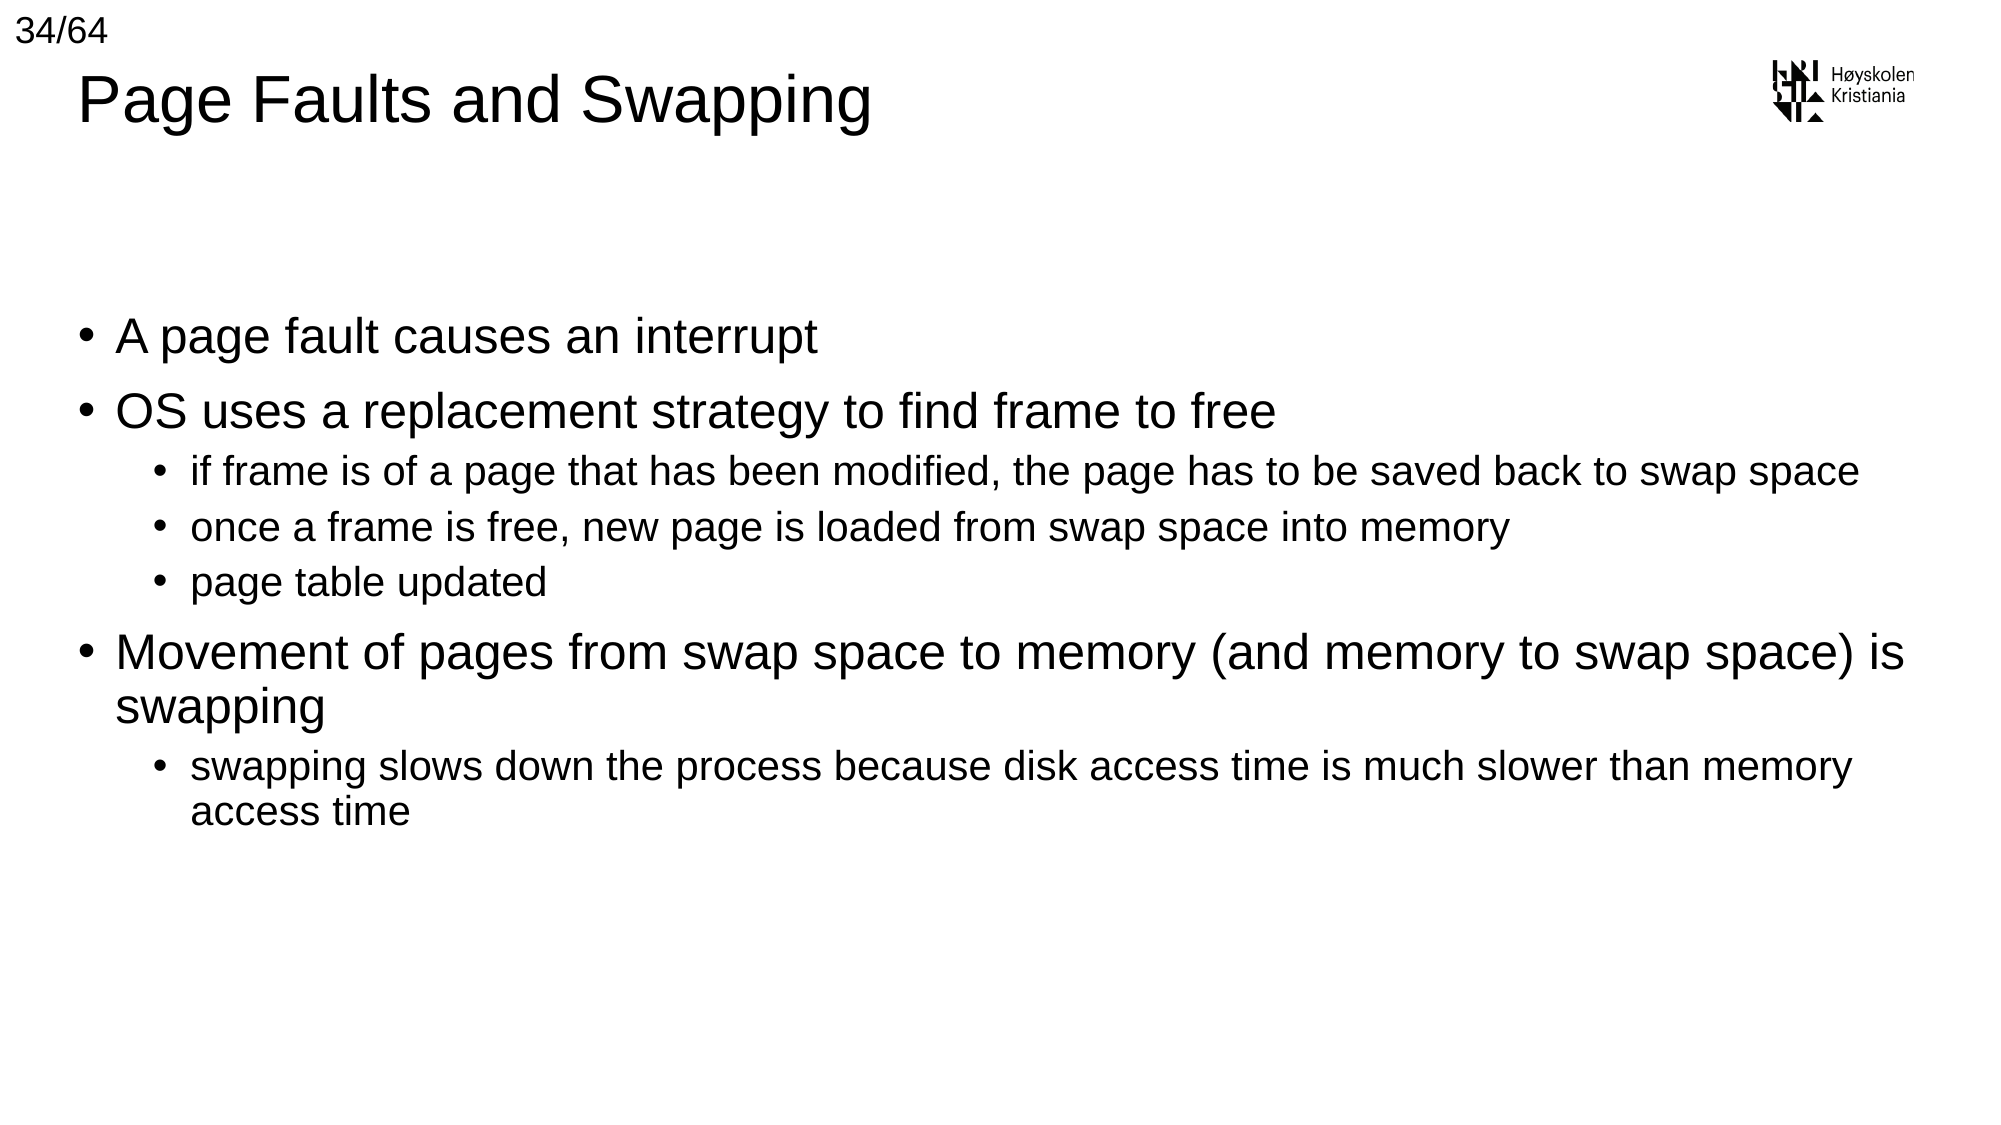

34/64
# Page Faults and Swapping
A page fault causes an interrupt
OS uses a replacement strategy to find frame to free
if frame is of a page that has been modified, the page has to be saved back to swap space
once a frame is free, new page is loaded from swap space into memory
page table updated
Movement of pages from swap space to memory (and memory to swap space) is swapping
swapping slows down the process because disk access time is much slower than memory access time